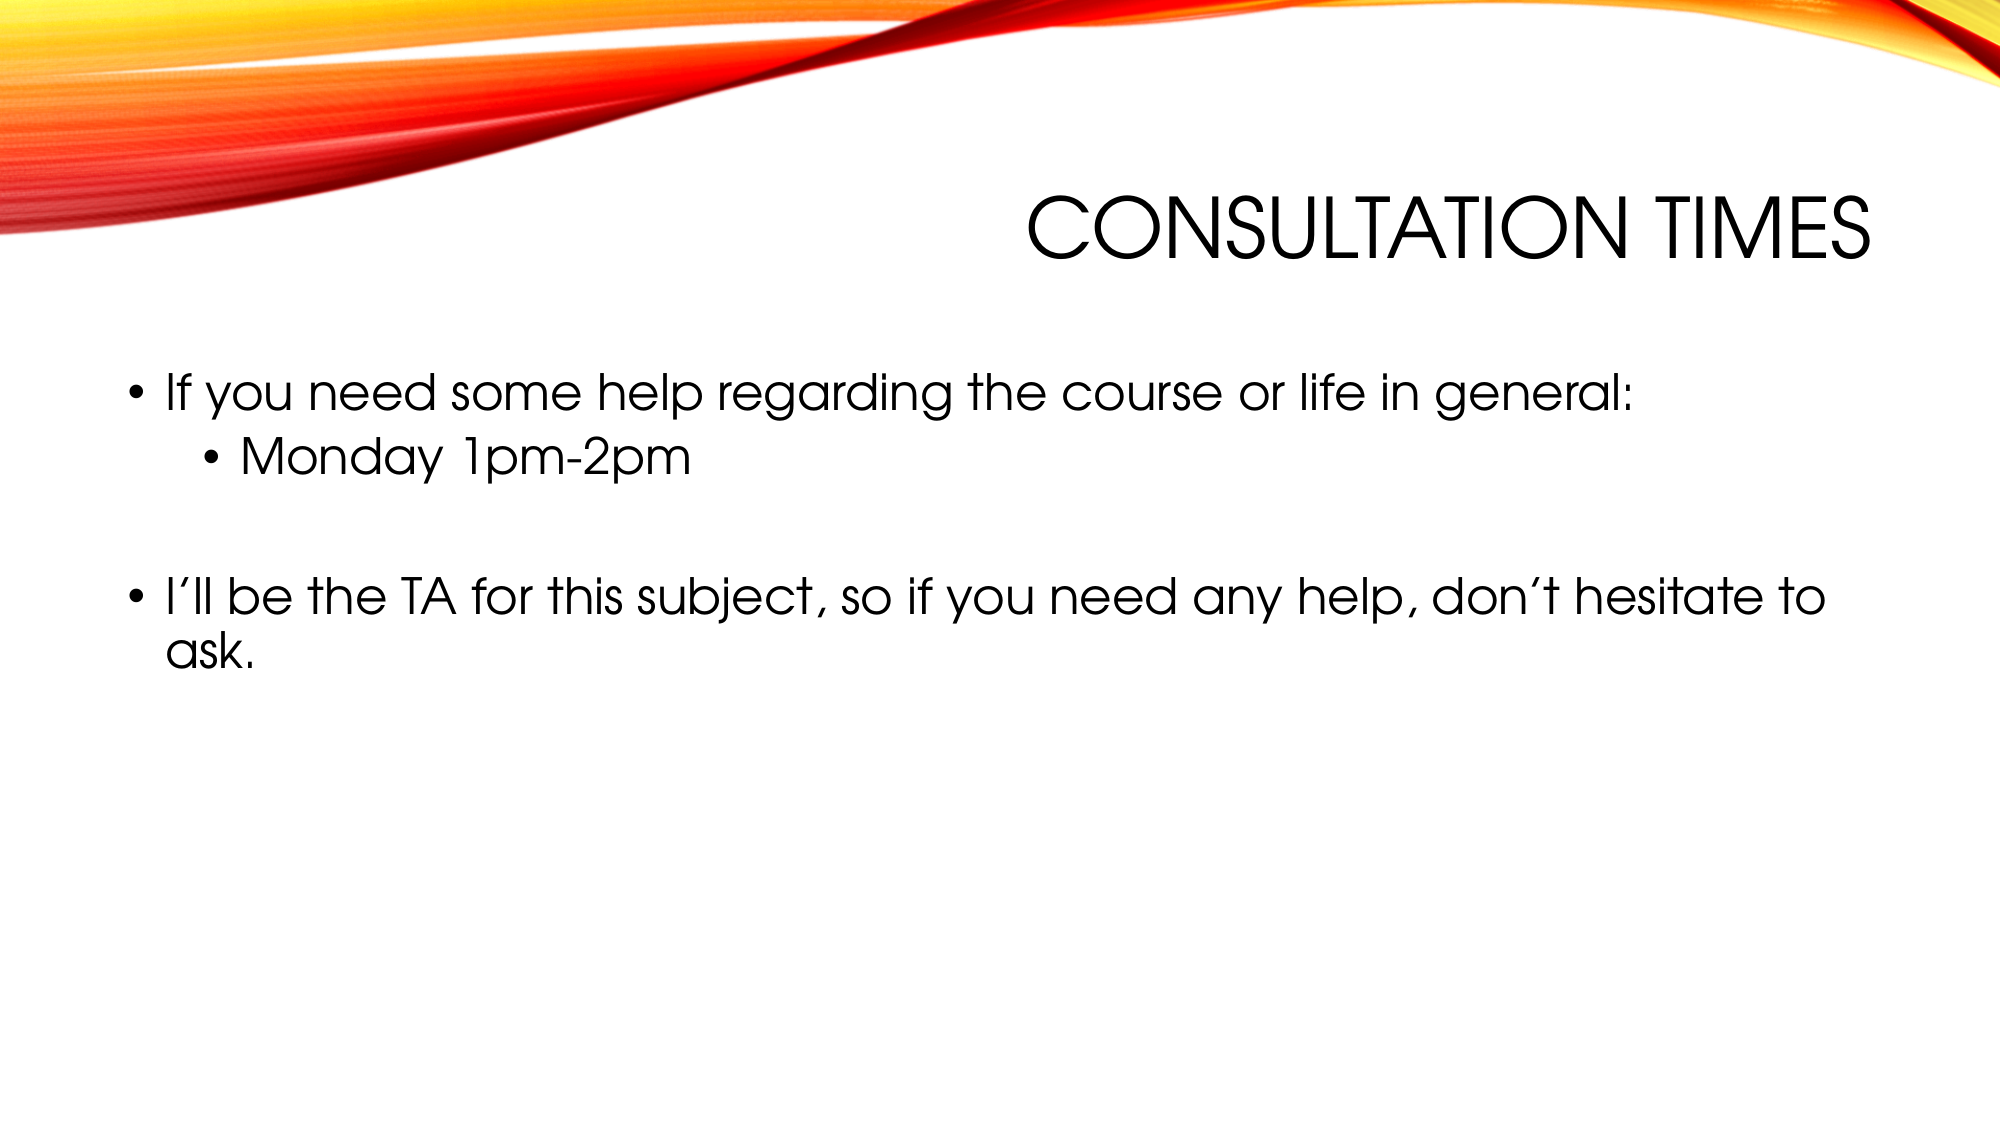

# Consultation Times
If you need some help regarding the course or life in general:
Monday 1pm-2pm

I’ll be the TA for this subject, so if you need any help, don’t hesitate to ask.